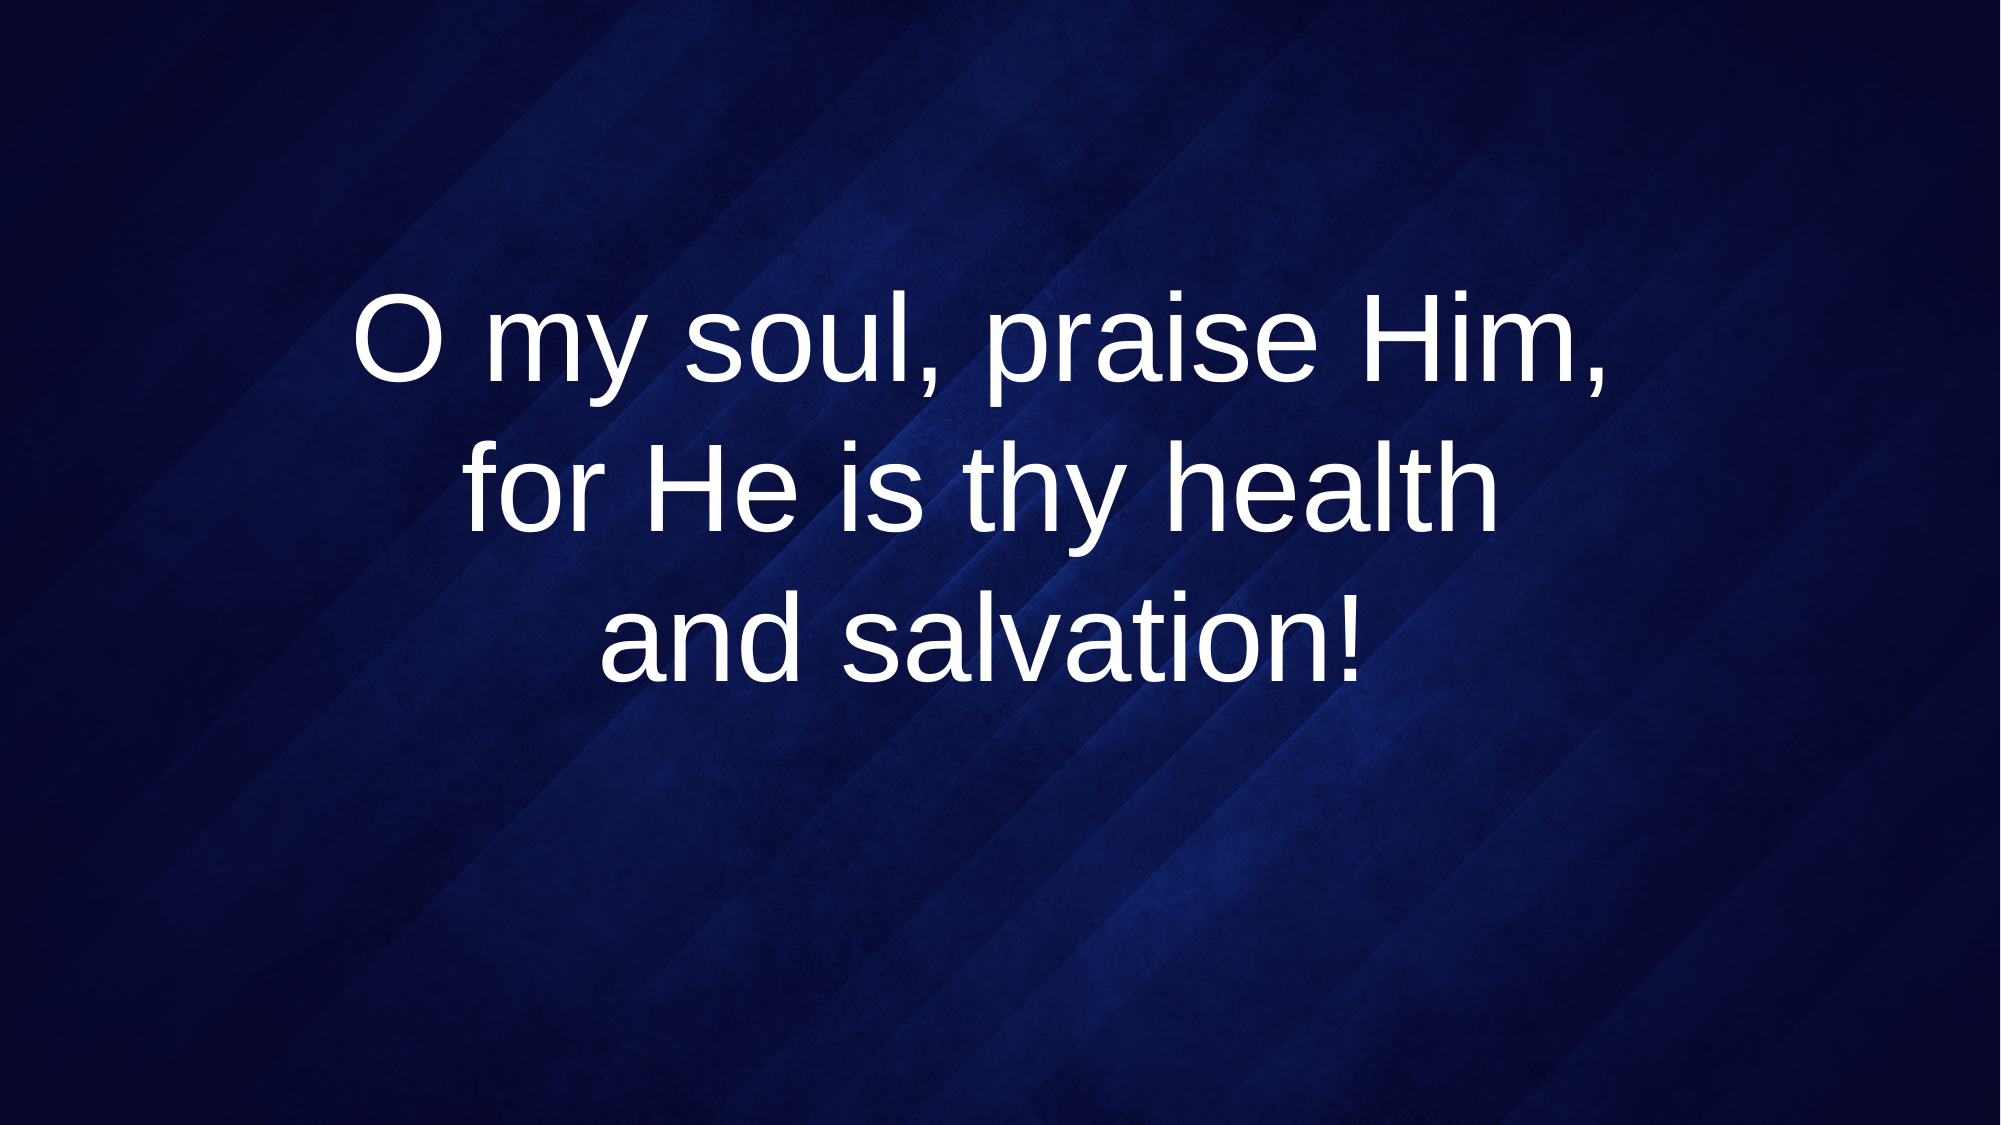

# O my soul, praise Him, for He is thy health and salvation!